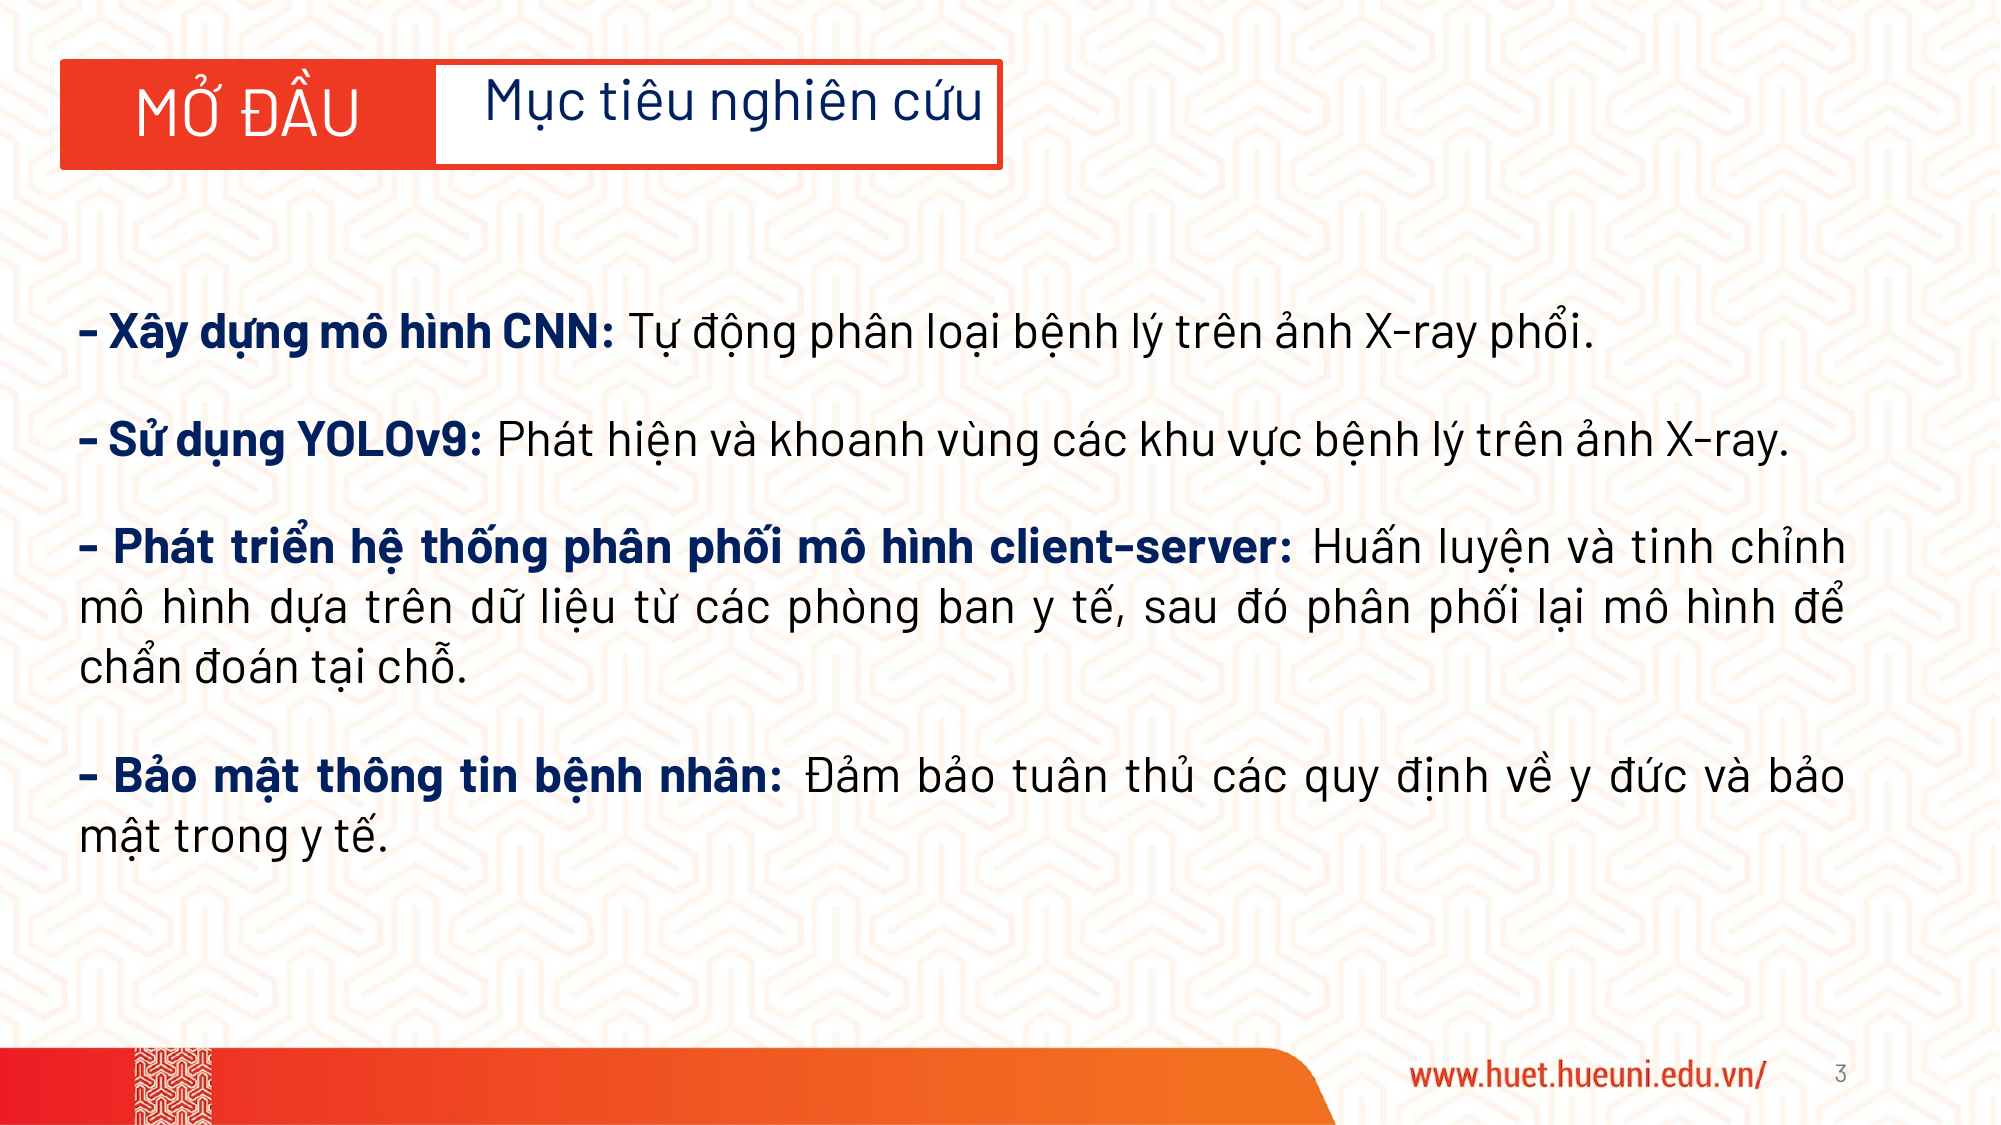

# MỞ ĐẦU
Mục tiêu nghiên cứu
- Xây dựng mô hình CNN: Tự động phân loại bệnh lý trên ảnh X-ray phổi.
- Sử dụng YOLOv9: Phát hiện và khoanh vùng các khu vực bệnh lý trên ảnh X-ray.
- Phát triển hệ thống phân phối mô hình client-server: Huấn luyện và tinh chỉnh mô hình dựa trên dữ liệu từ các phòng ban y tế, sau đó phân phối lại mô hình để chẩn đoán tại chỗ.
- Bảo mật thông tin bệnh nhân: Đảm bảo tuân thủ các quy định về y đức và bảo mật trong y tế.
3